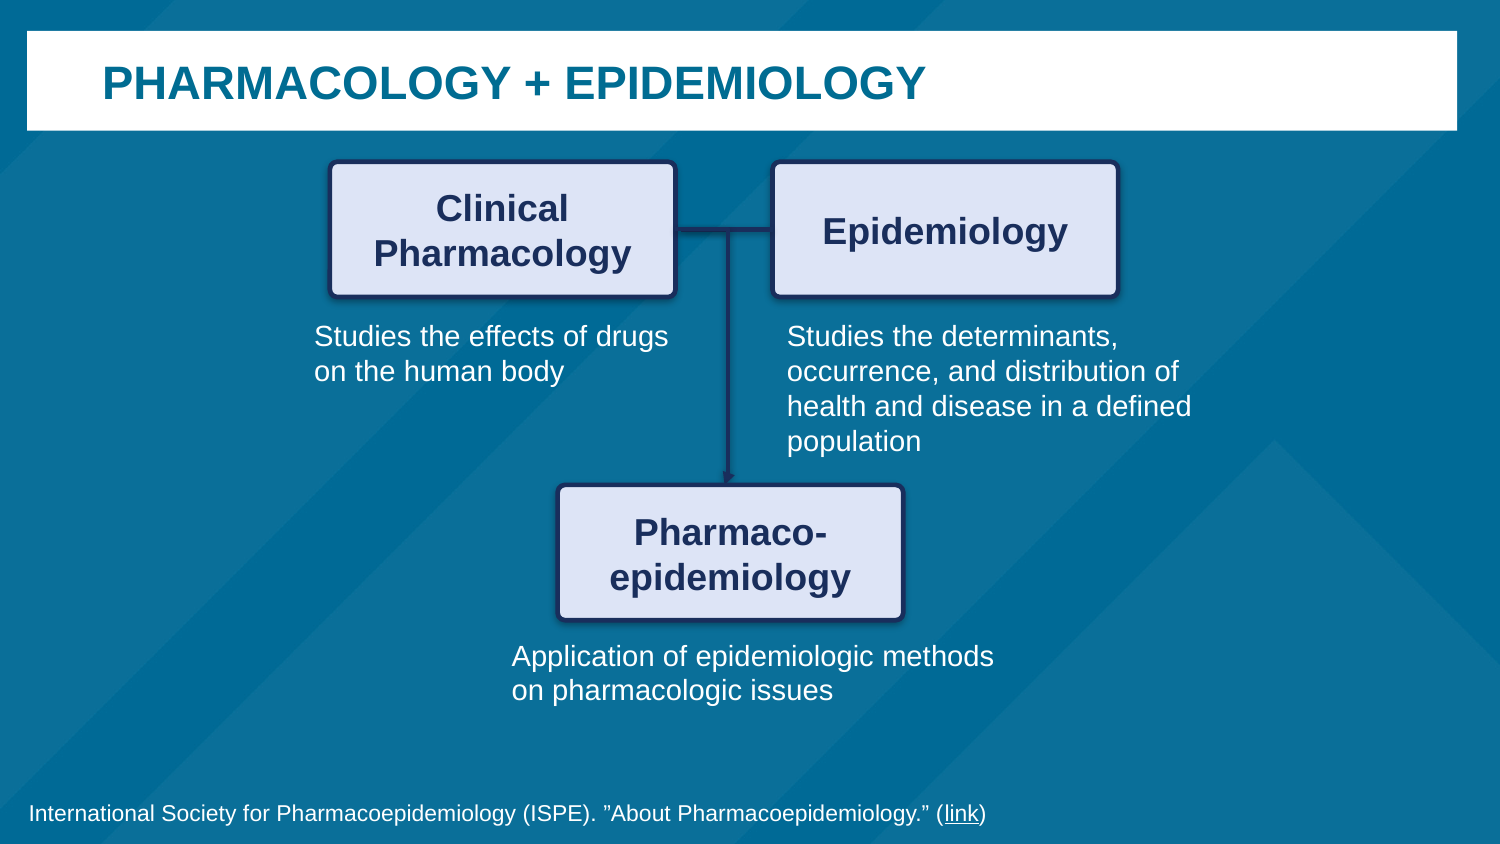

# Pharmacology + epidemiology
Clinical Pharmacology
Epidemiology
Studies the determinants, occurrence, and distribution of health and disease in a defined population
Studies the effects of drugs on the human body
Pharmaco-epidemiology
Application of epidemiologic methods on pharmacologic issues
International Society for Pharmacoepidemiology (ISPE). ”About Pharmacoepidemiology.” (link)